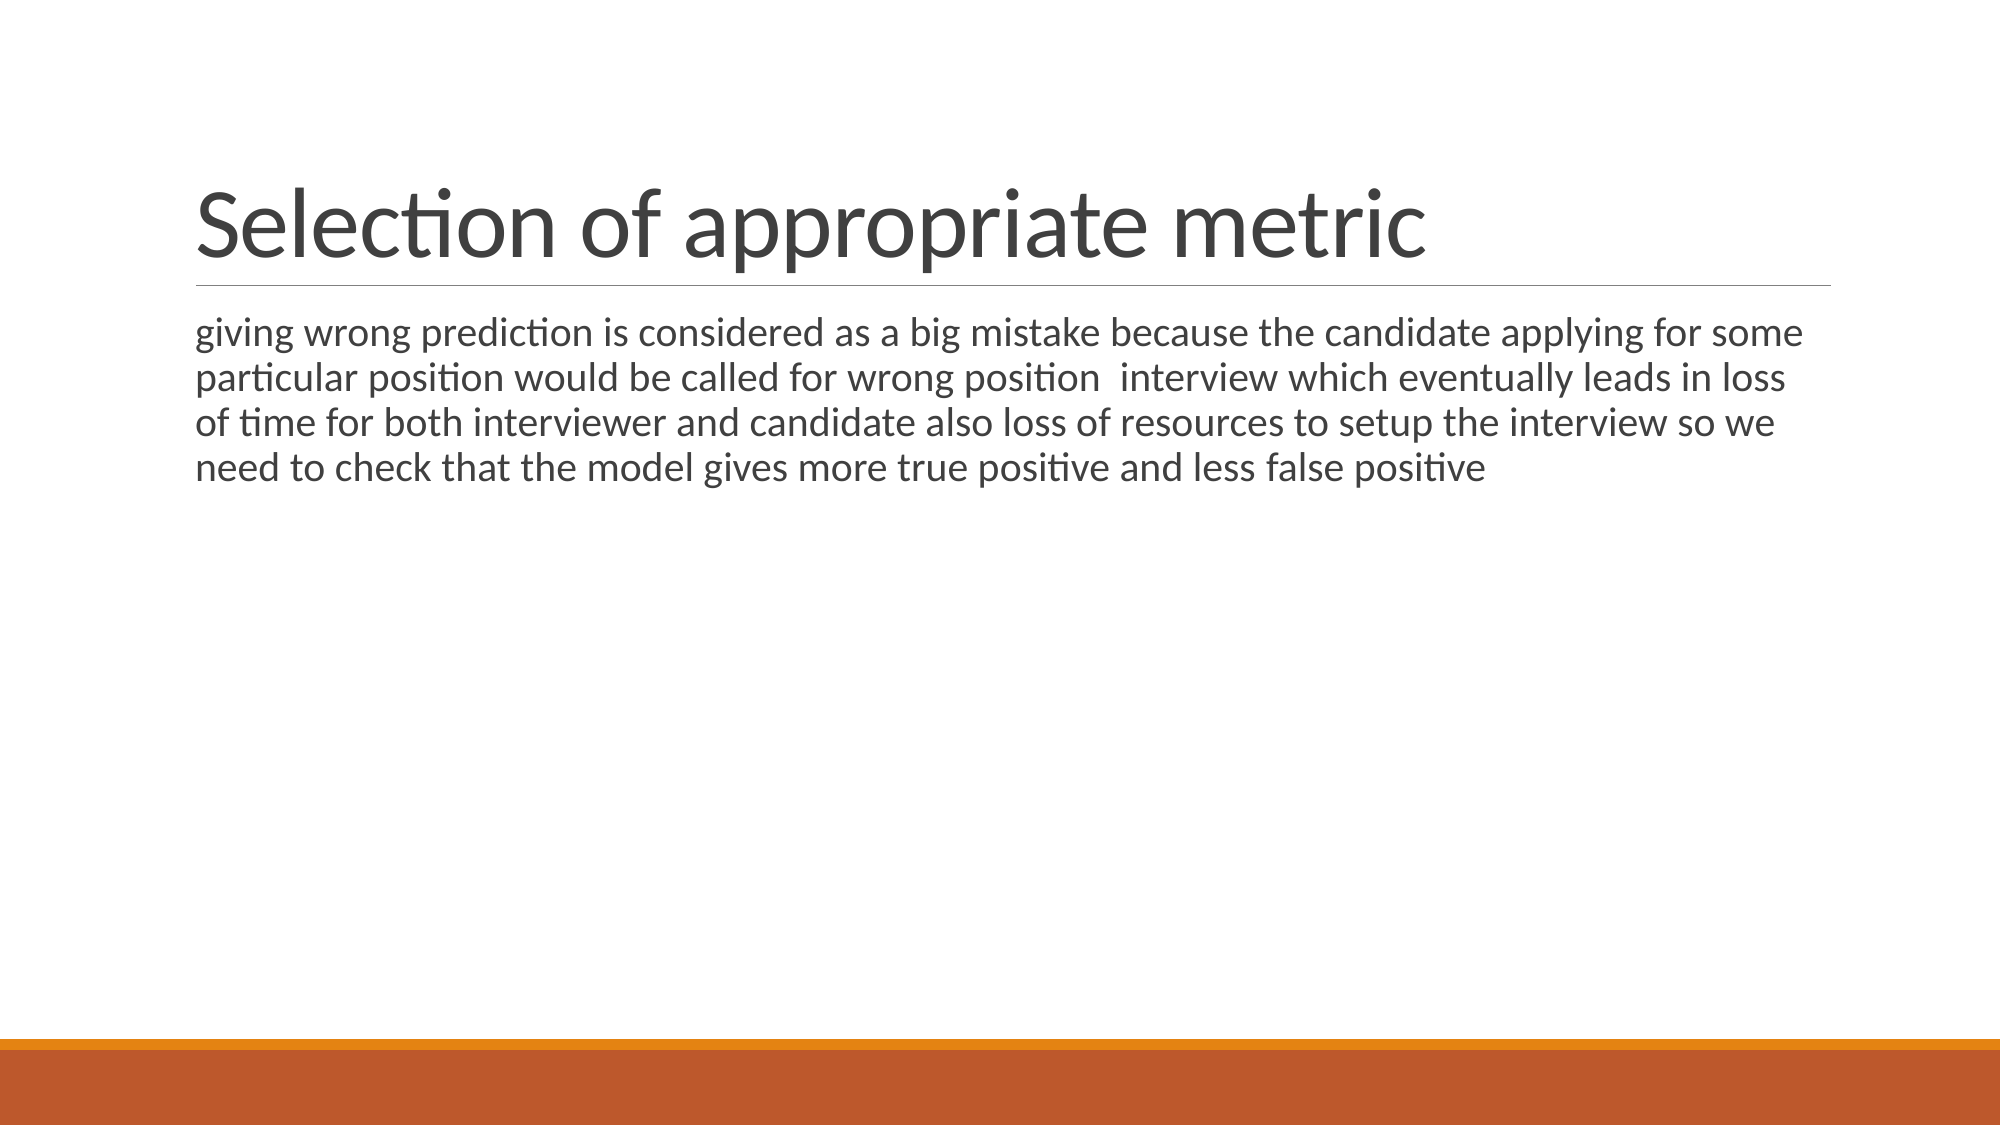

# Selection of appropriate metric
giving wrong prediction is considered as a big mistake because the candidate applying for some particular position would be called for wrong position  interview which eventually leads in loss of time for both interviewer and candidate also loss of resources to setup the interview so we need to check that the model gives more true positive and less false positive